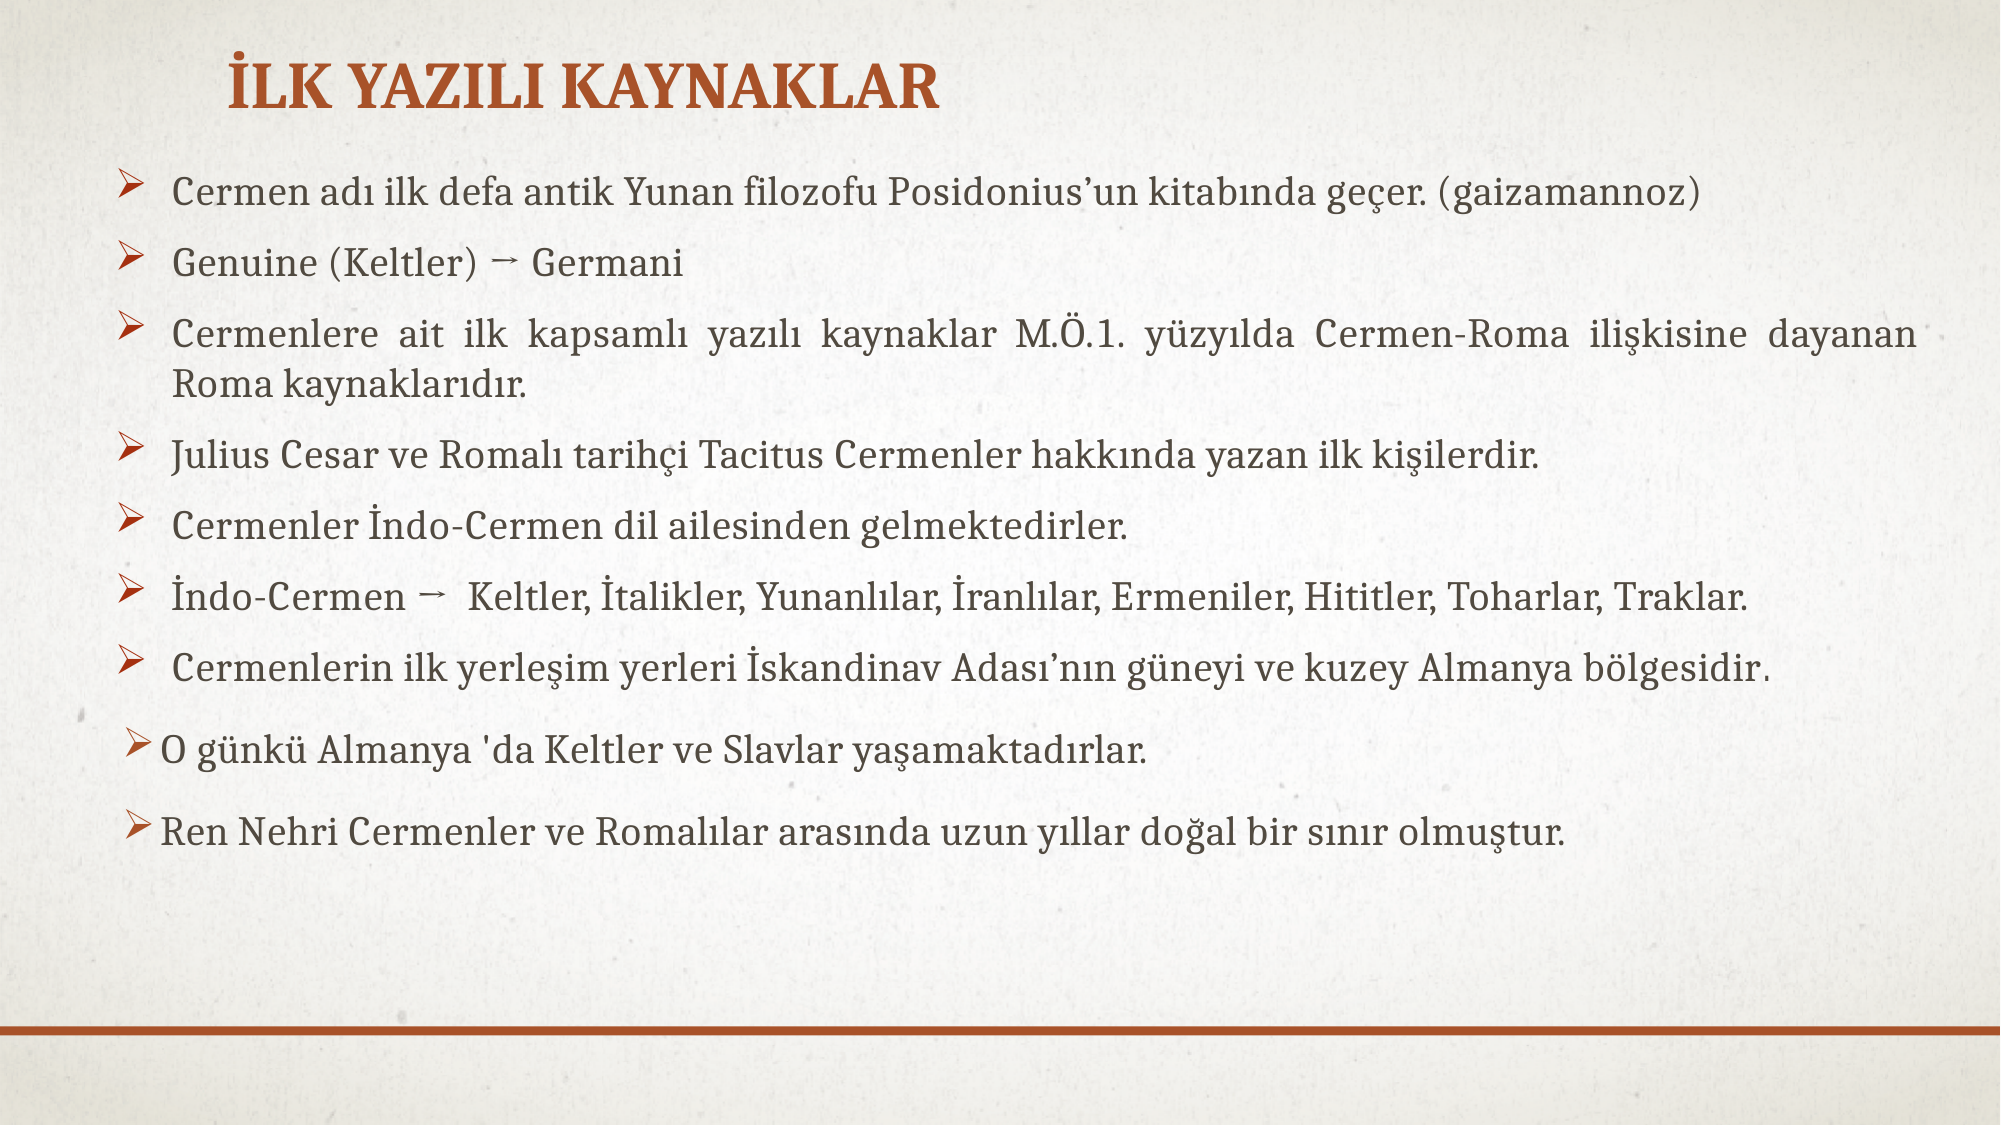

# İlk yazılı kaynaklar
Cermen adı ilk defa antik Yunan filozofu Posidonius’un kitabında geçer. (gaizamannoz)
Genuine (Keltler) → Germani
Cermenlere ait ilk kapsamlı yazılı kaynaklar M.Ö.1. yüzyılda Cermen-Roma ilişkisine dayanan Roma kaynaklarıdır.
Julius Cesar ve Romalı tarihçi Tacitus Cermenler hakkında yazan ilk kişilerdir.
Cermenler İndo-Cermen dil ailesinden gelmektedirler.
İndo-Cermen →  Keltler, İtalikler, Yunanlılar, İranlılar, Ermeniler, Hititler, Toharlar, Traklar.
Cermenlerin ilk yerleşim yerleri İskandinav Adası’nın güneyi ve kuzey Almanya bölgesidir.
O günkü Almanya 'da Keltler ve Slavlar yaşamaktadırlar.
Ren Nehri Cermenler ve Romalılar arasında uzun yıllar doğal bir sınır olmuştur.